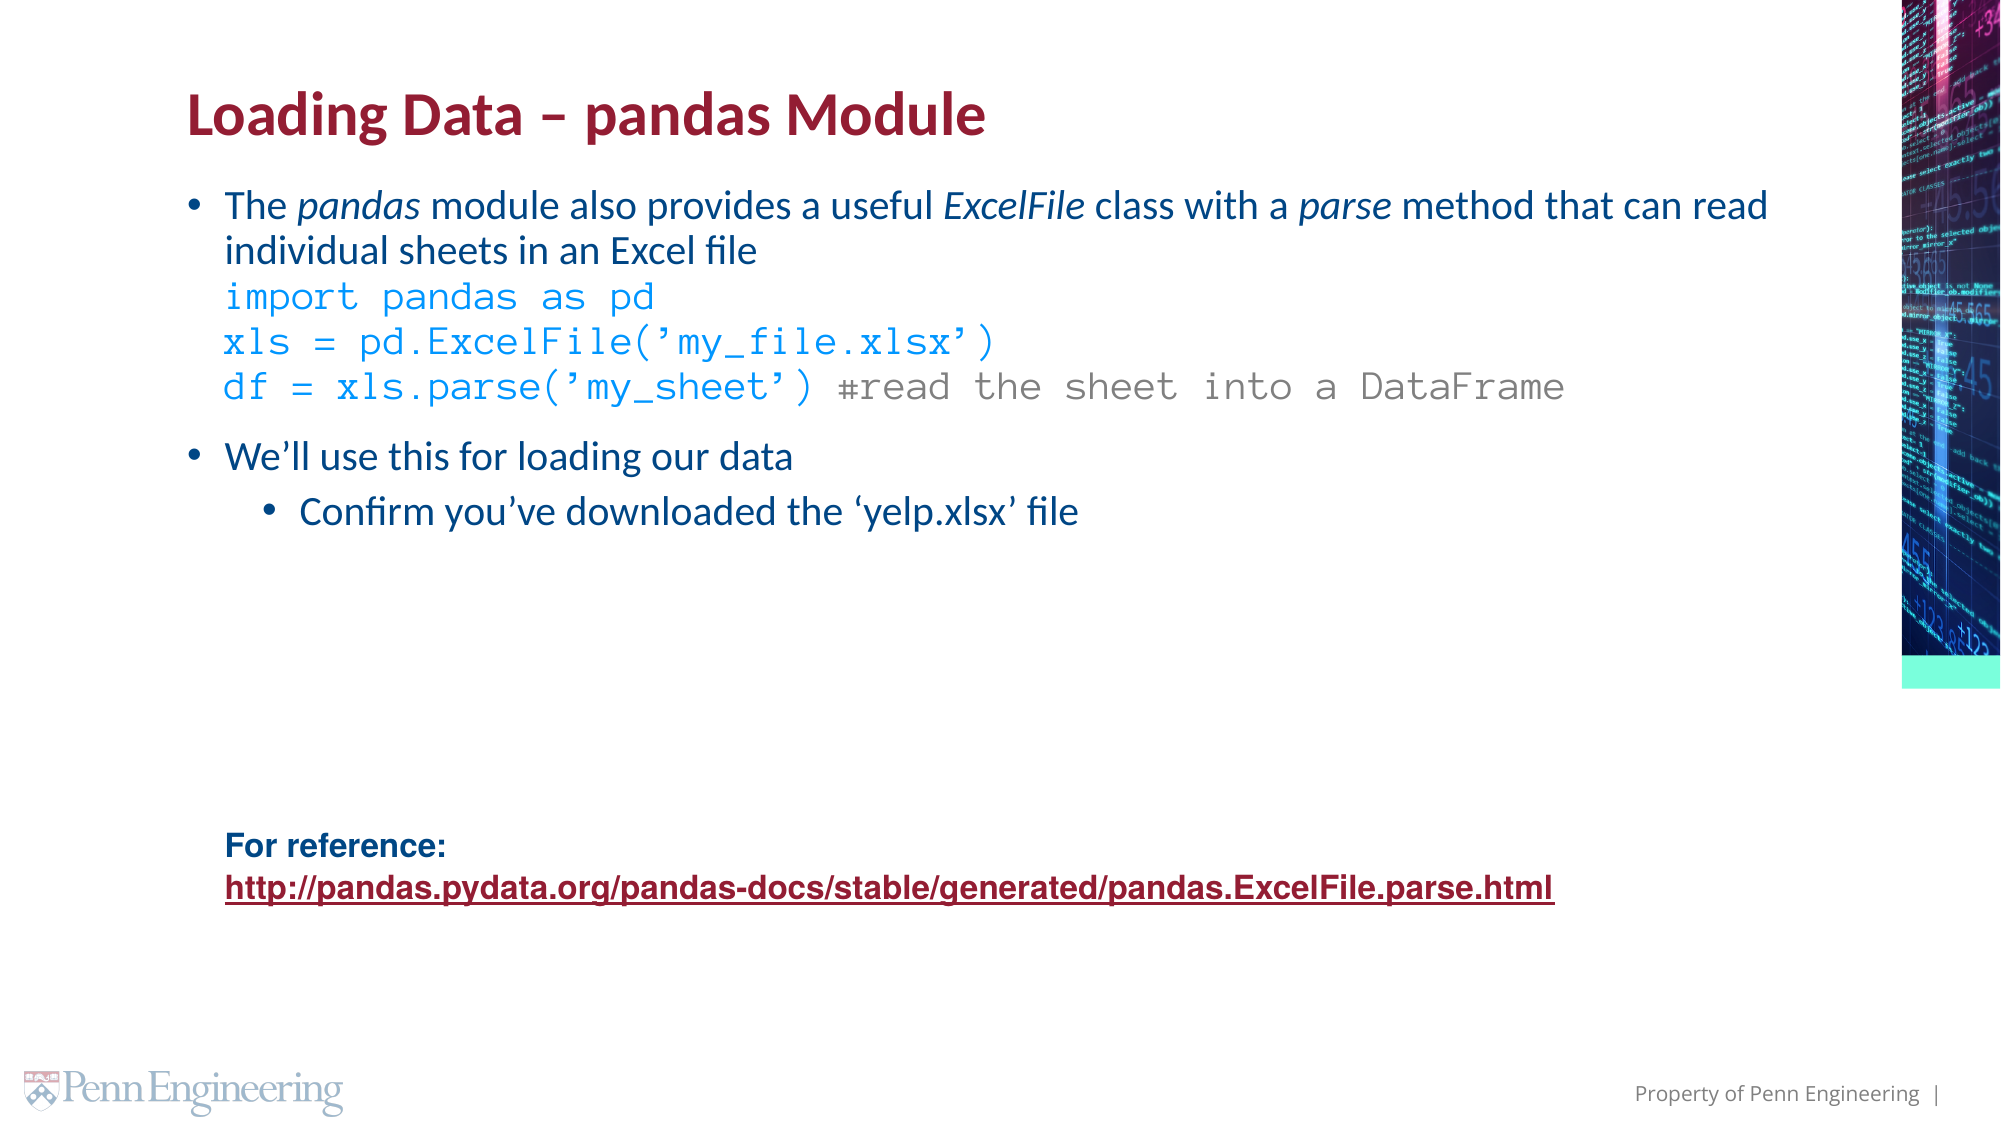

# Loading Data – pandas Module
The pandas module also provides a useful ExcelFile class with a parse method that can read individual sheets in an Excel file
import pandas as pd
xls = pd.ExcelFile(’my_file.xlsx’)
df = xls.parse(’my_sheet’) #read the sheet into a DataFrame
We’ll use this for loading our data
Confirm you’ve downloaded the ‘yelp.xlsx’ file

For reference:
http://pandas.pydata.org/pandas-docs/stable/generated/pandas.ExcelFile.parse.html